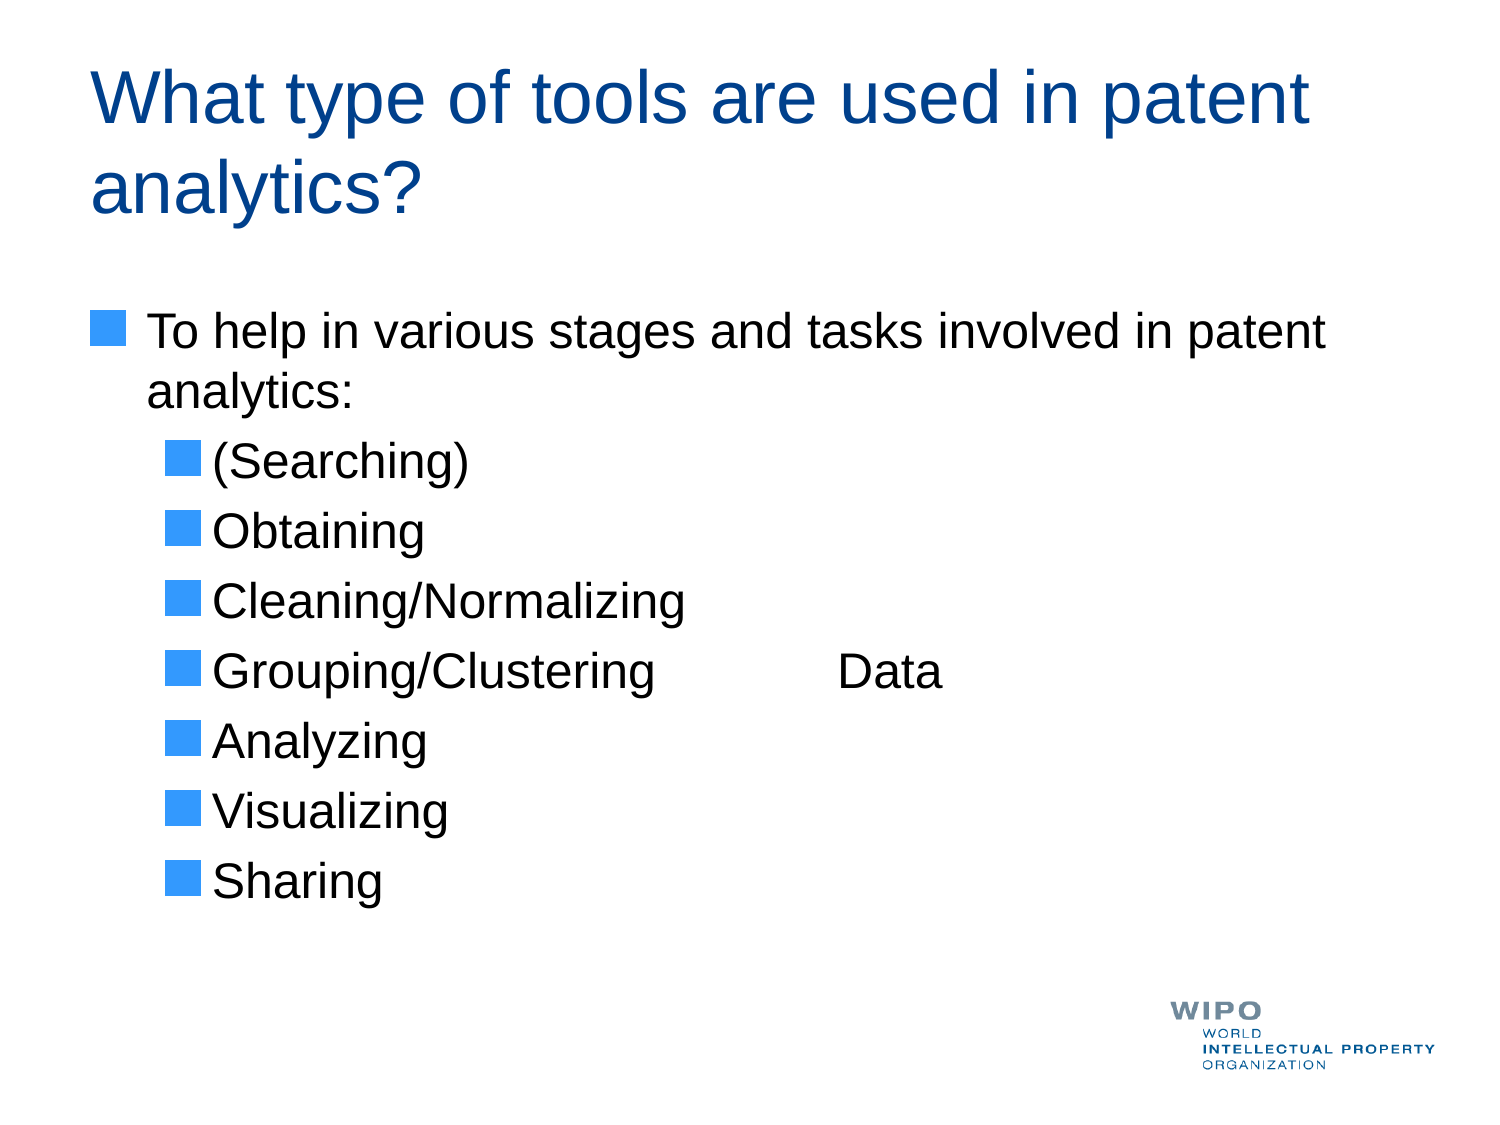

# What type of tools are used in patent analytics?
To help in various stages and tasks involved in patent analytics:
(Searching)
Obtaining
Cleaning/Normalizing
Grouping/Clustering             Data
Analyzing
Visualizing
Sharing